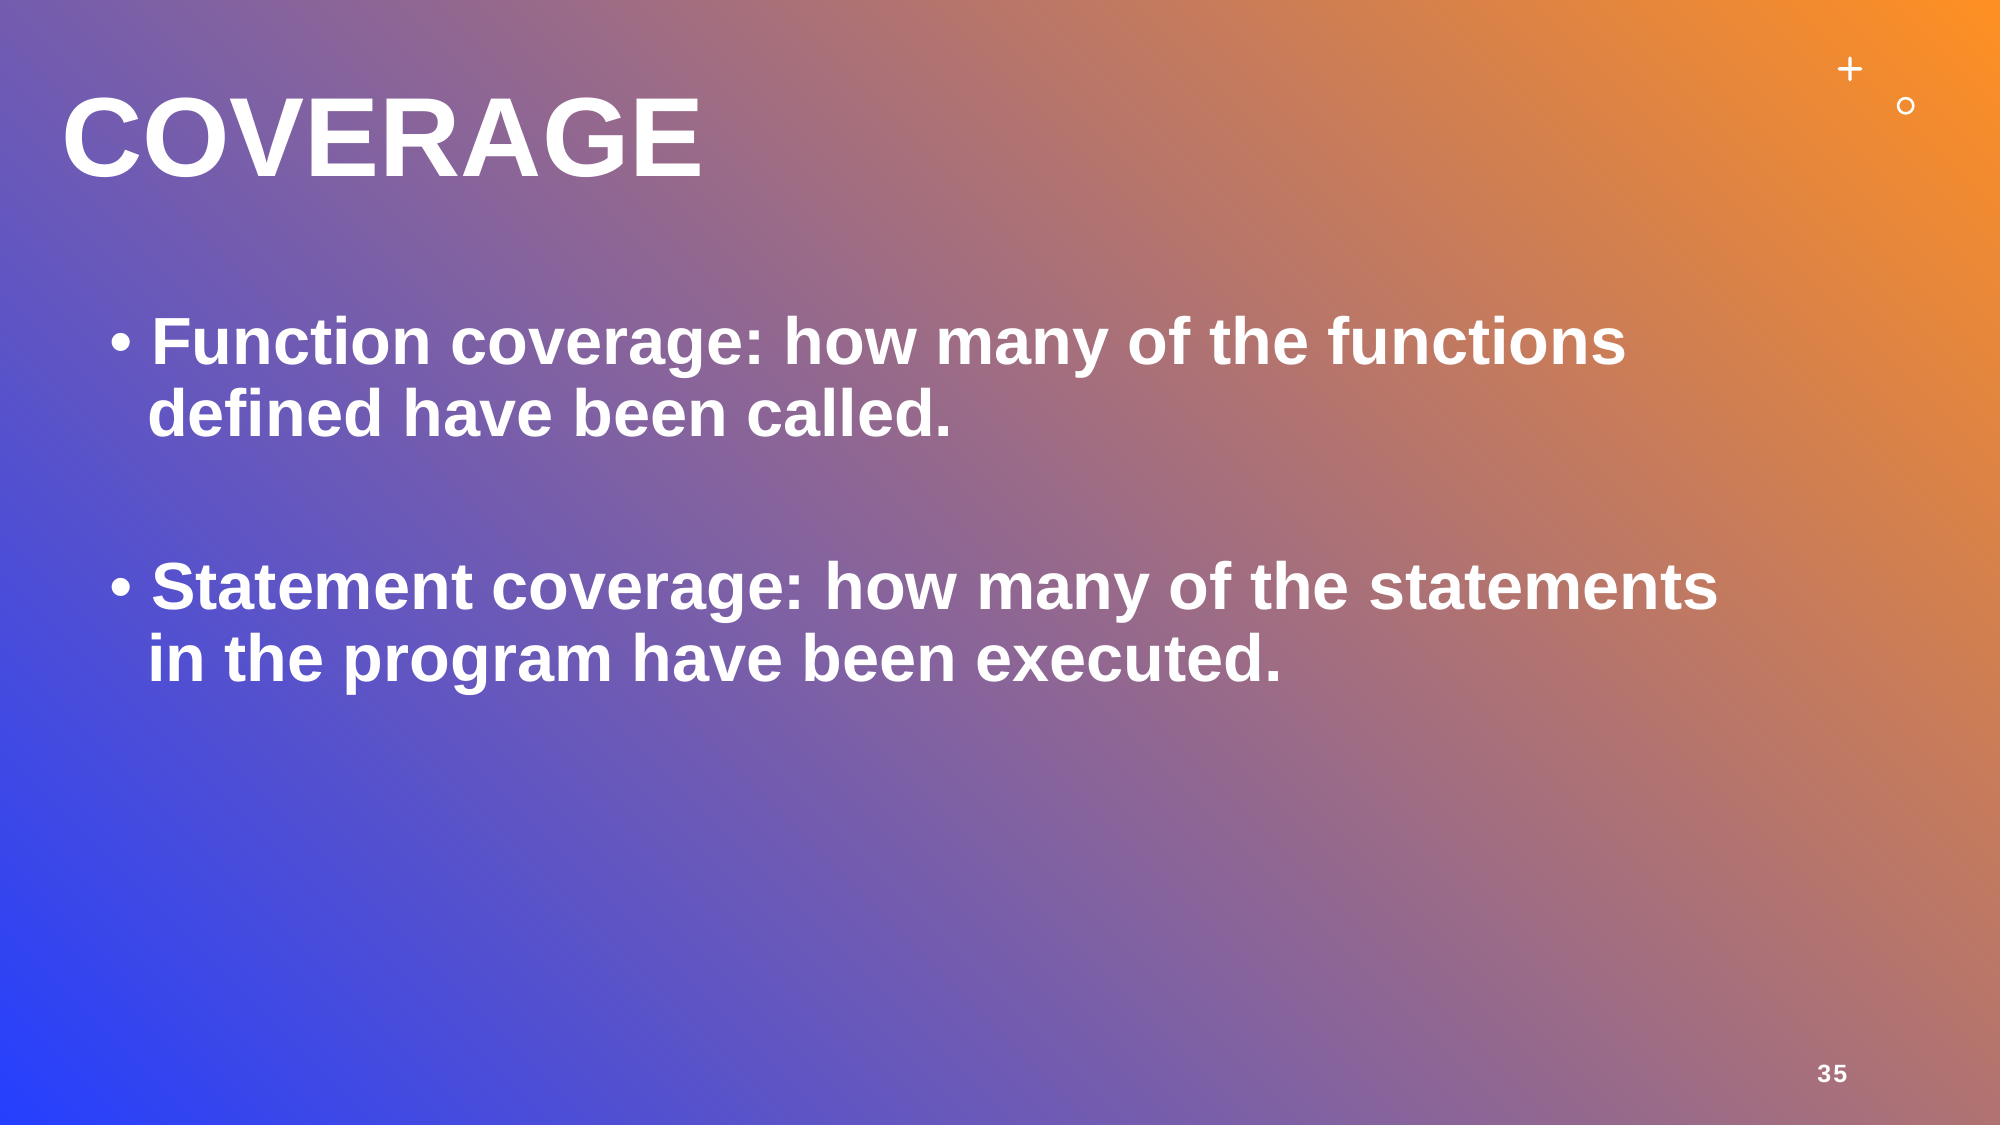

# Coverage
• Function coverage: how many of the functions defined have been called.
• Statement coverage: how many of the statements in the program have been executed.

35